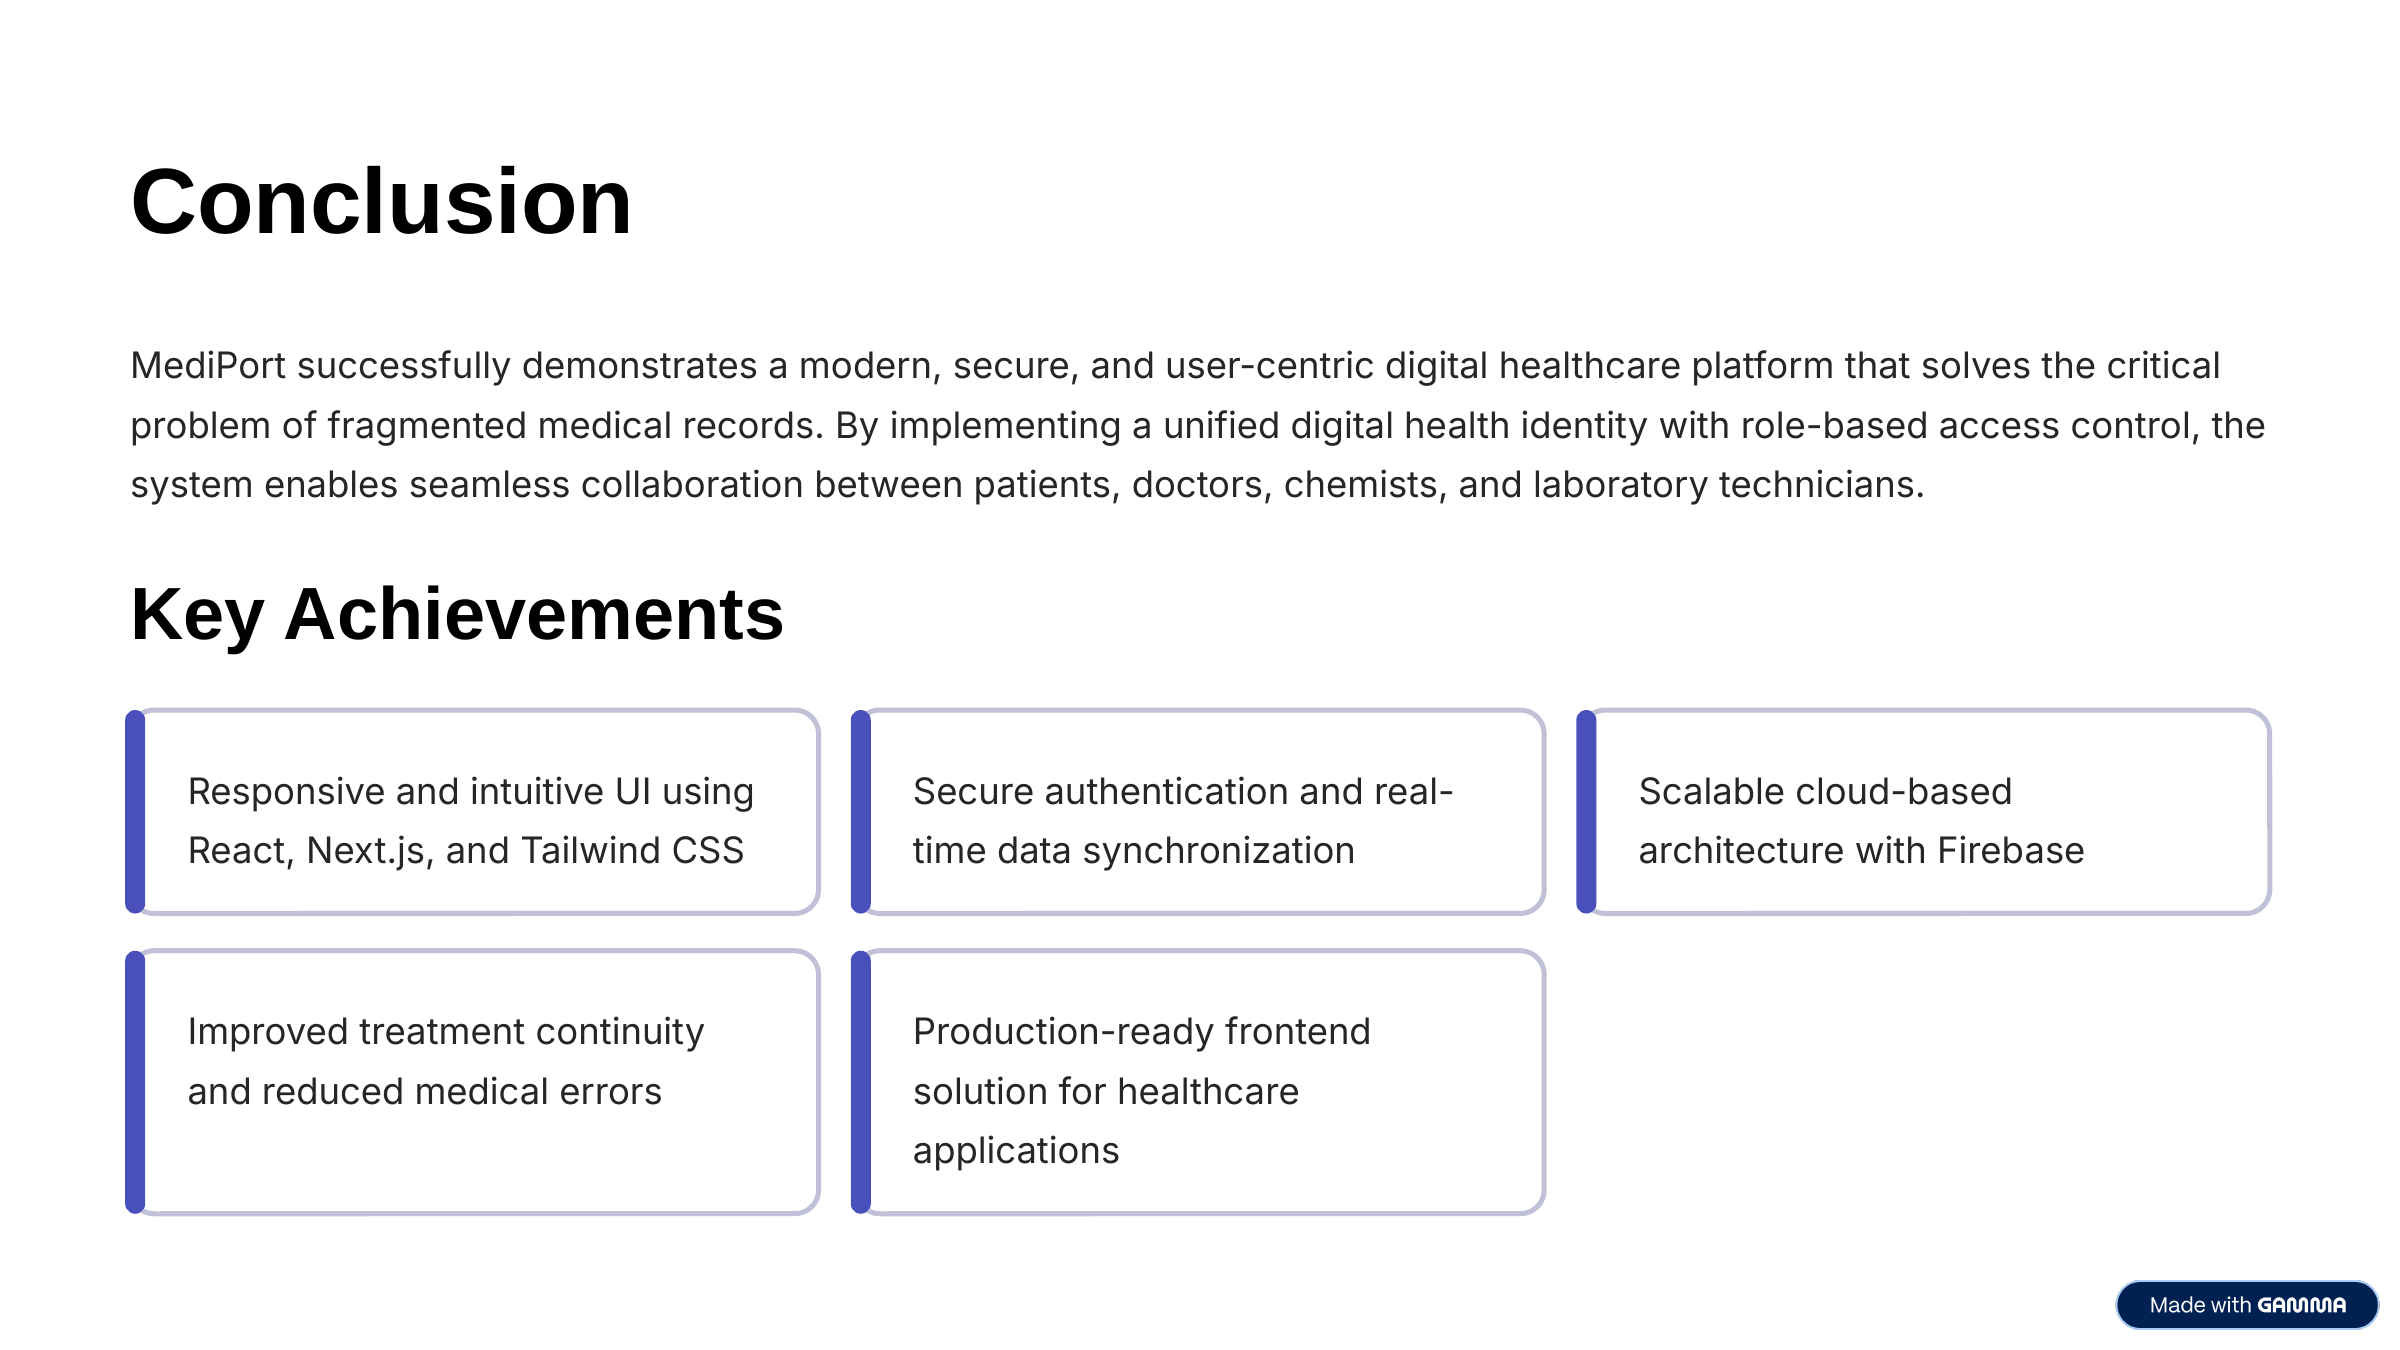

Conclusion
MediPort successfully demonstrates a modern, secure, and user-centric digital healthcare platform that solves the critical problem of fragmented medical records. By implementing a unified digital health identity with role-based access control, the system enables seamless collaboration between patients, doctors, chemists, and laboratory technicians.
Key Achievements

Responsive and intuitive UI using React, Next.js, and Tailwind CSS
Secure authentication and real-time data synchronization
Scalable cloud-based architecture with Firebase

Improved treatment continuity and reduced medical errors
Production-ready frontend solution for healthcare applications